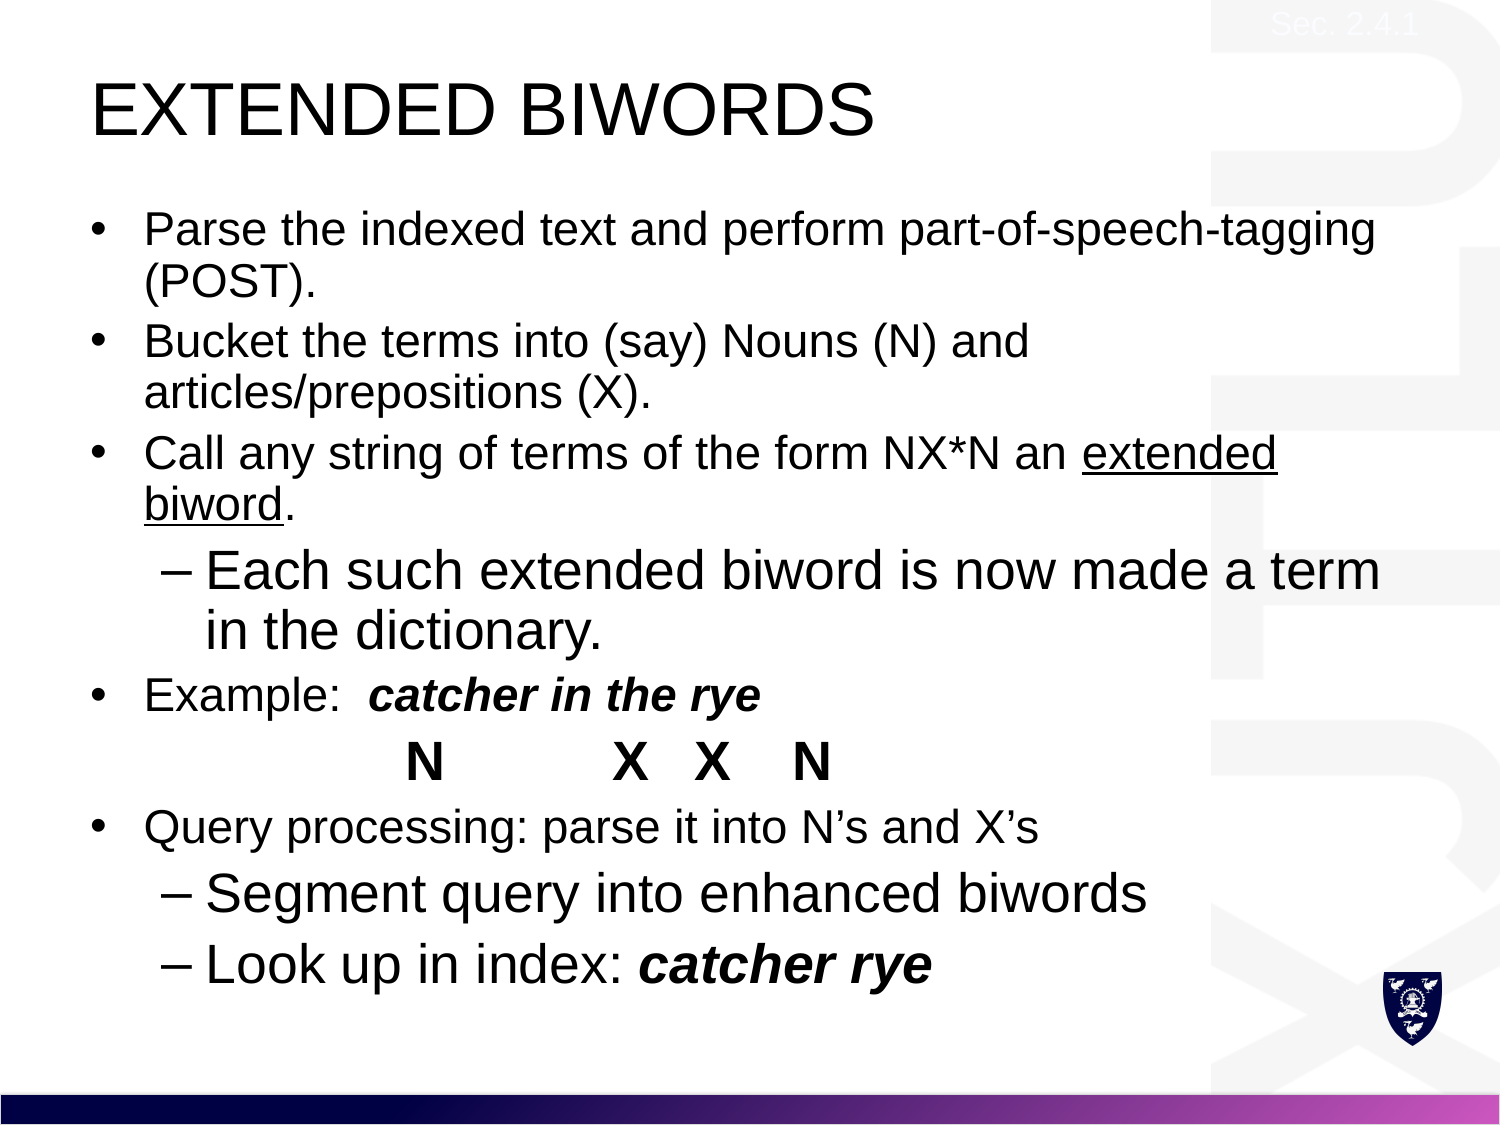

Sec. 2.4.1
# Extended biwords
Parse the indexed text and perform part-of-speech-tagging (POST).
Bucket the terms into (say) Nouns (N) and articles/prepositions (X).
Call any string of terms of the form NX*N an extended biword.
Each such extended biword is now made a term in the dictionary.
Example:  catcher in the rye
                N           X   X    N
Query processing: parse it into N’s and X’s
Segment query into enhanced biwords
Look up in index: catcher rye